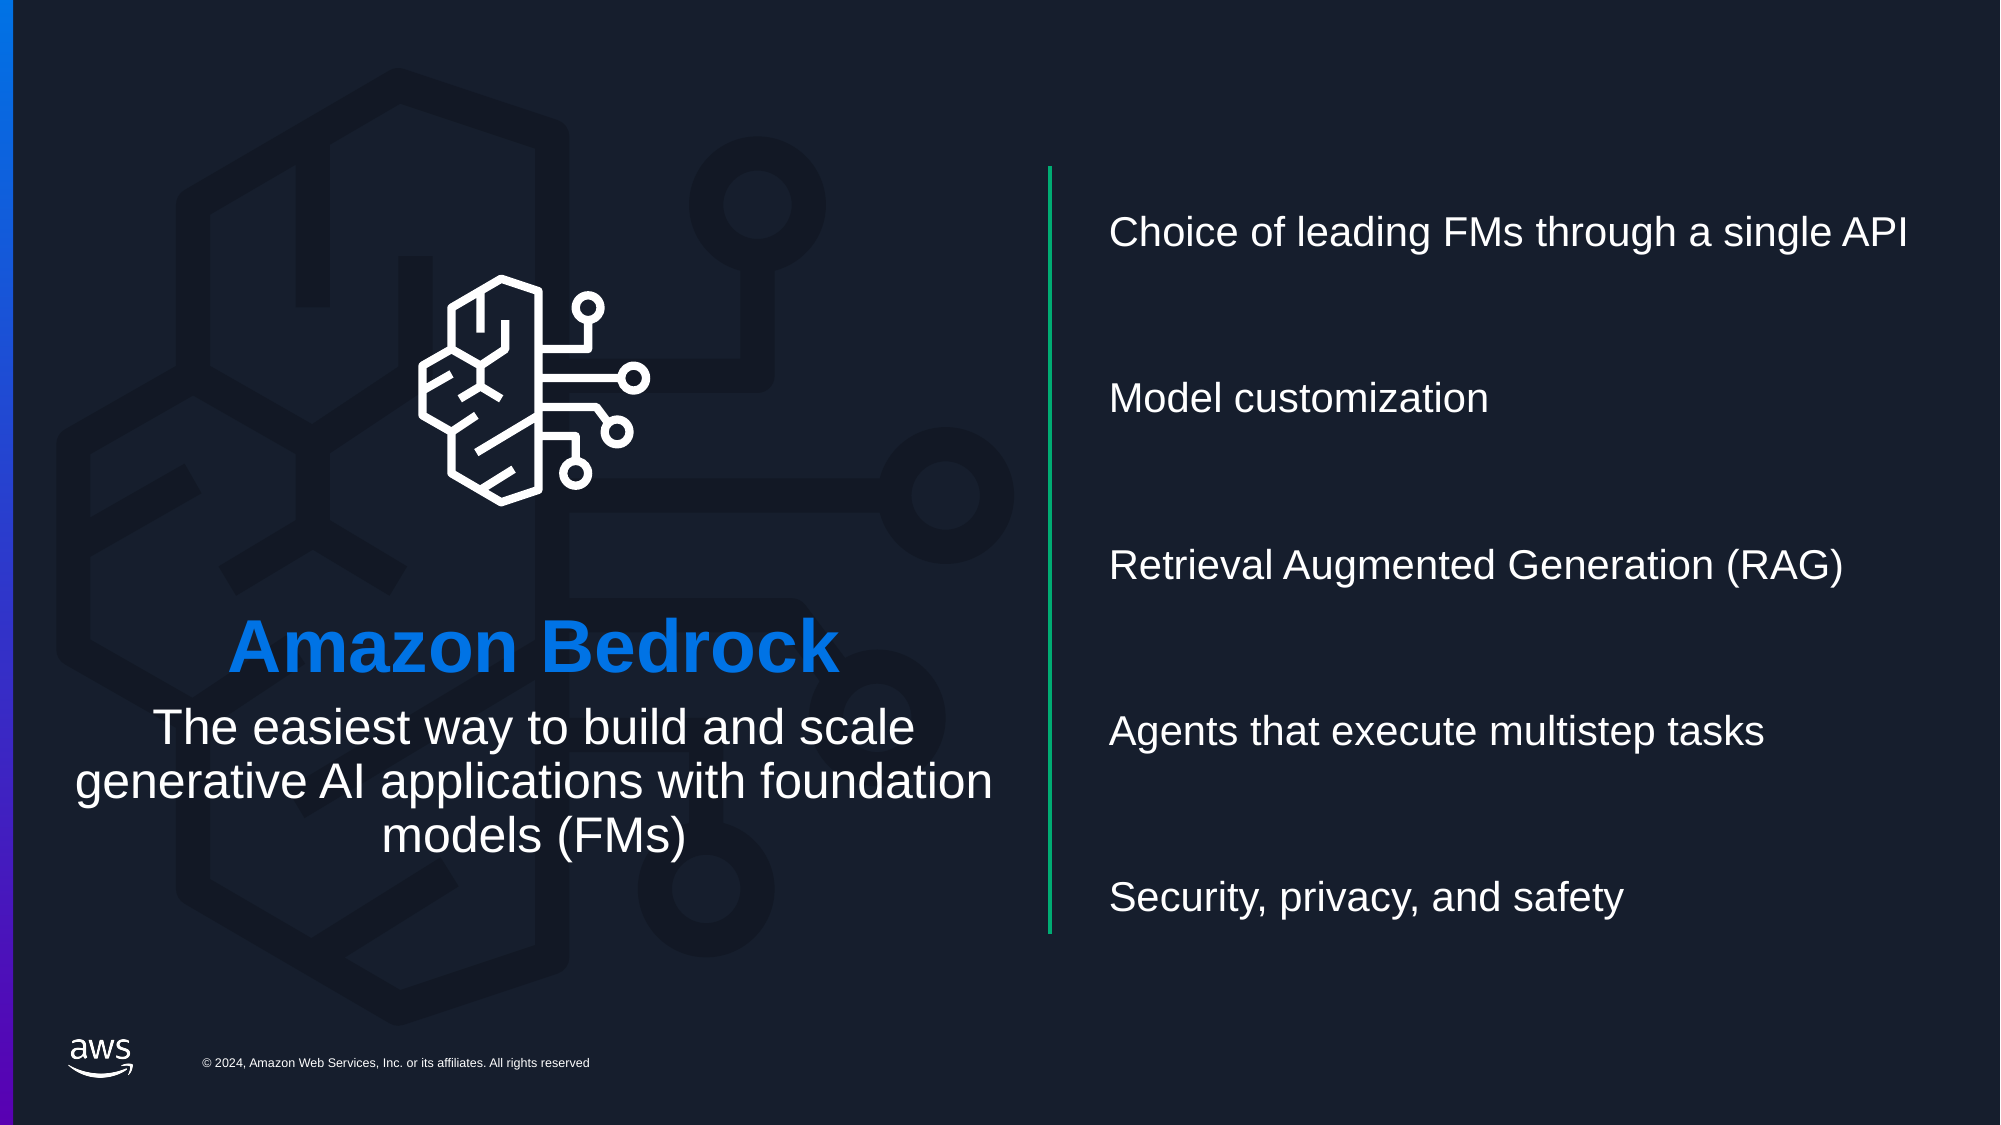

#

Choice of leading FMs through a single API

Model customization
Retrieval Augmented Generation (RAG)
Amazon Bedrock
The easiest way to build and scale generative AI applications with foundation models (FMs)
Agents that execute multistep tasks
Security, privacy, and safety
3